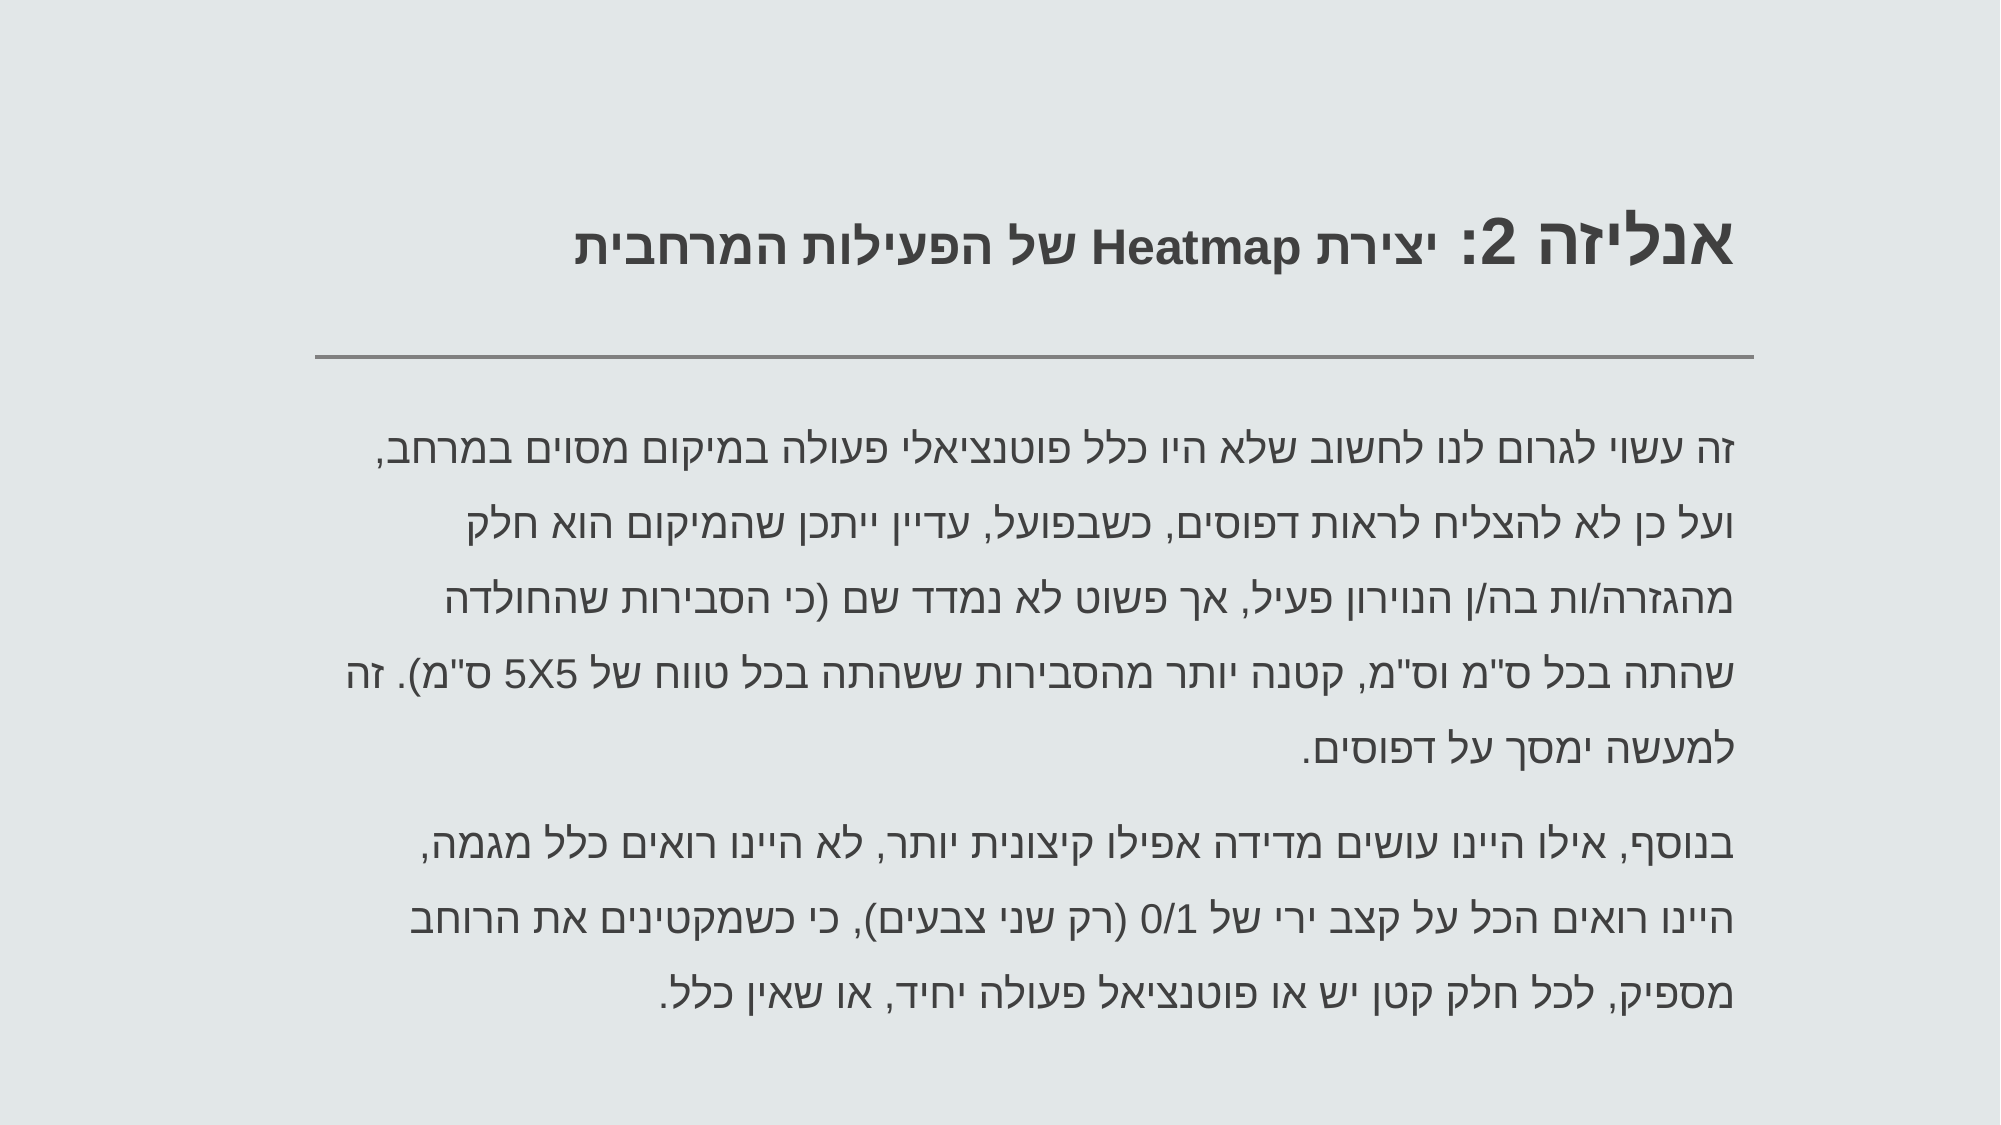

# אנליזה 2: יצירת Heatmap של הפעילות המרחבית
זה עשוי לגרום לנו לחשוב שלא היו כלל פוטנציאלי פעולה במיקום מסוים במרחב, ועל כן לא להצליח לראות דפוסים, כשבפועל, עדיין ייתכן שהמיקום הוא חלק מהגזרה/ות בה/ן הנוירון פעיל, אך פשוט לא נמדד שם (כי הסבירות שהחולדה שהתה בכל ס"מ וס"מ, קטנה יותר מהסבירות ששהתה בכל טווח של 5X5 ס"מ). זה למעשה ימסך על דפוסים.
בנוסף, אילו היינו עושים מדידה אפילו קיצונית יותר, לא היינו רואים כלל מגמה, היינו רואים הכל על קצב ירי של 0/1 (רק שני צבעים), כי כשמקטינים את הרוחב מספיק, לכל חלק קטן יש או פוטנציאל פעולה יחיד, או שאין כלל.